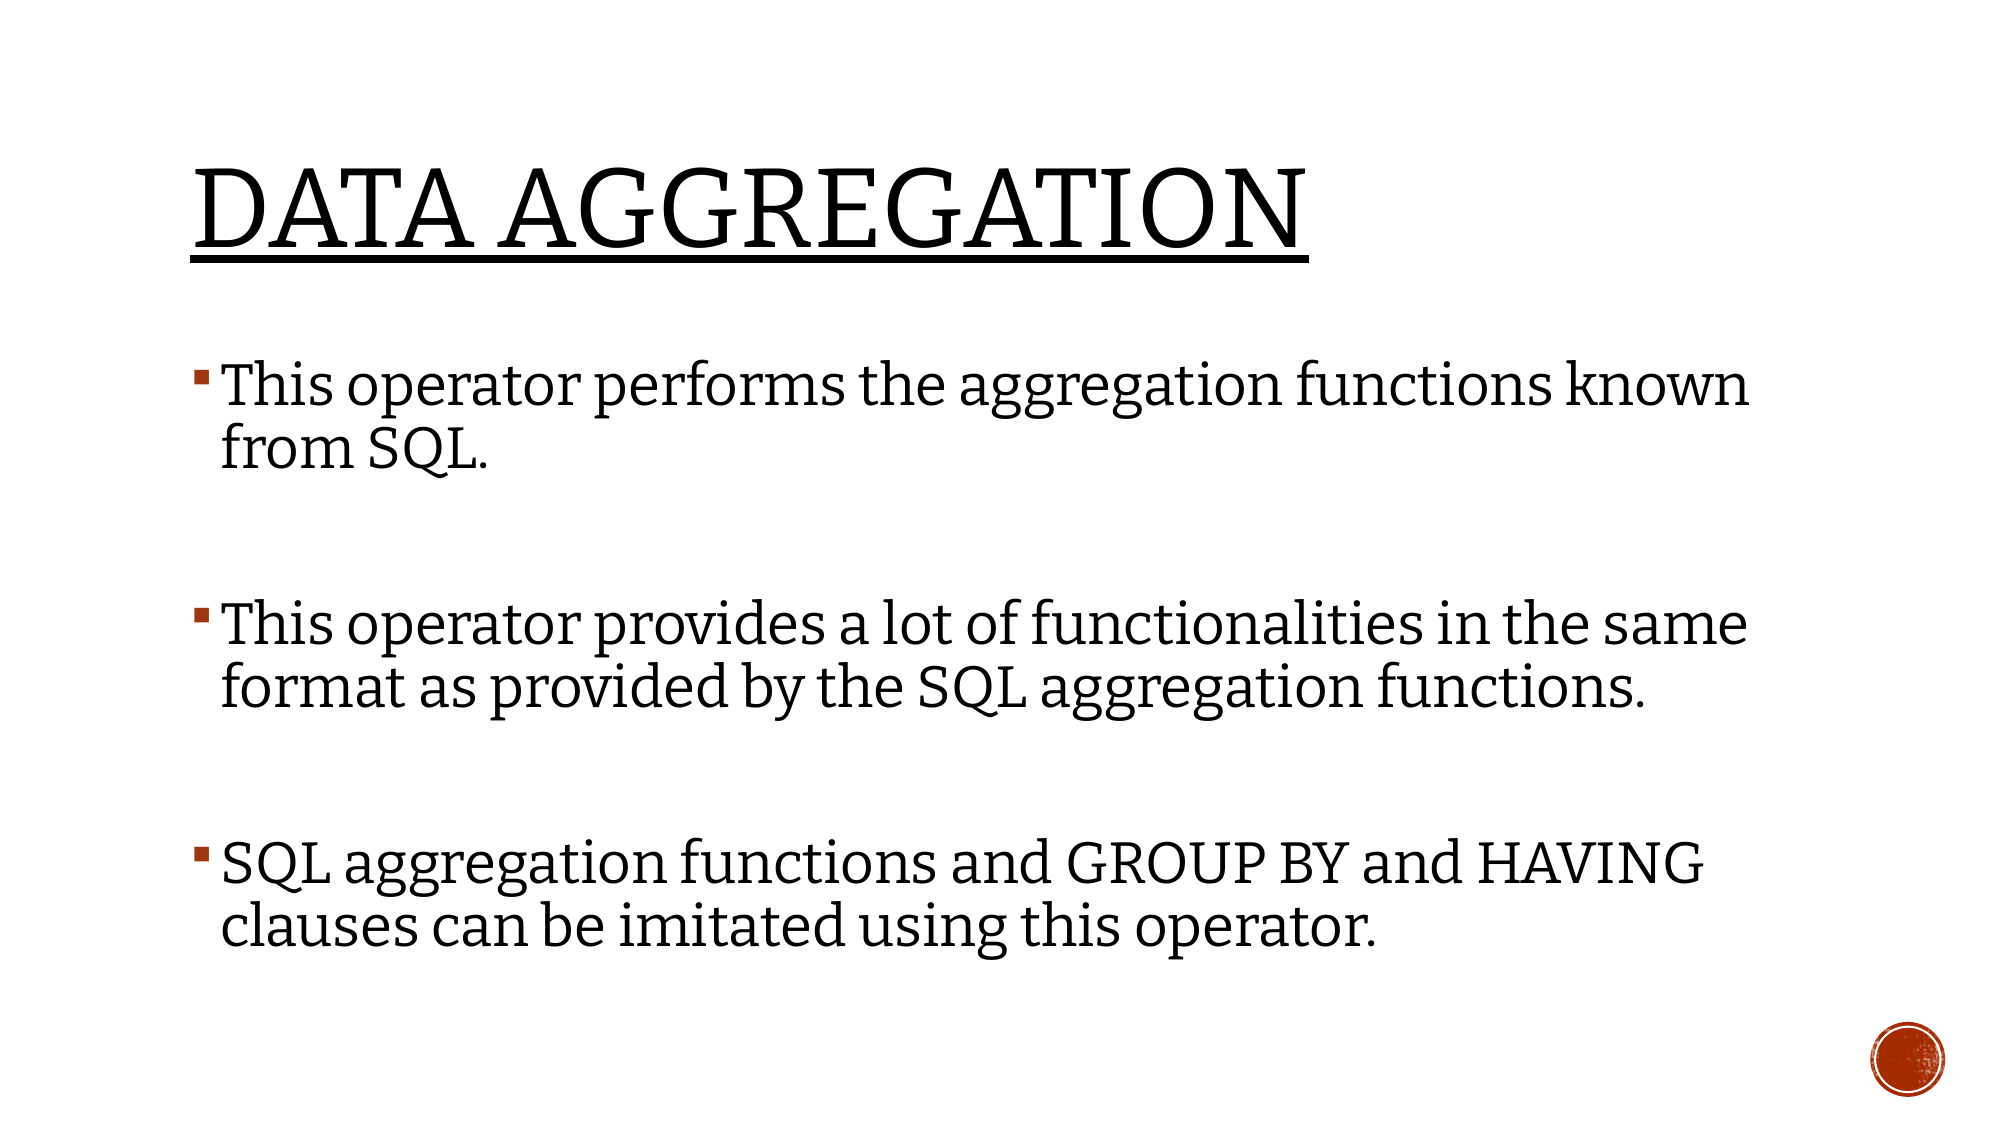

# Data aggregation
This operator performs the aggregation functions known from SQL.

This operator provides a lot of functionalities in the same format as provided by the SQL aggregation functions.

SQL aggregation functions and GROUP BY and HAVING clauses can be imitated using this operator.